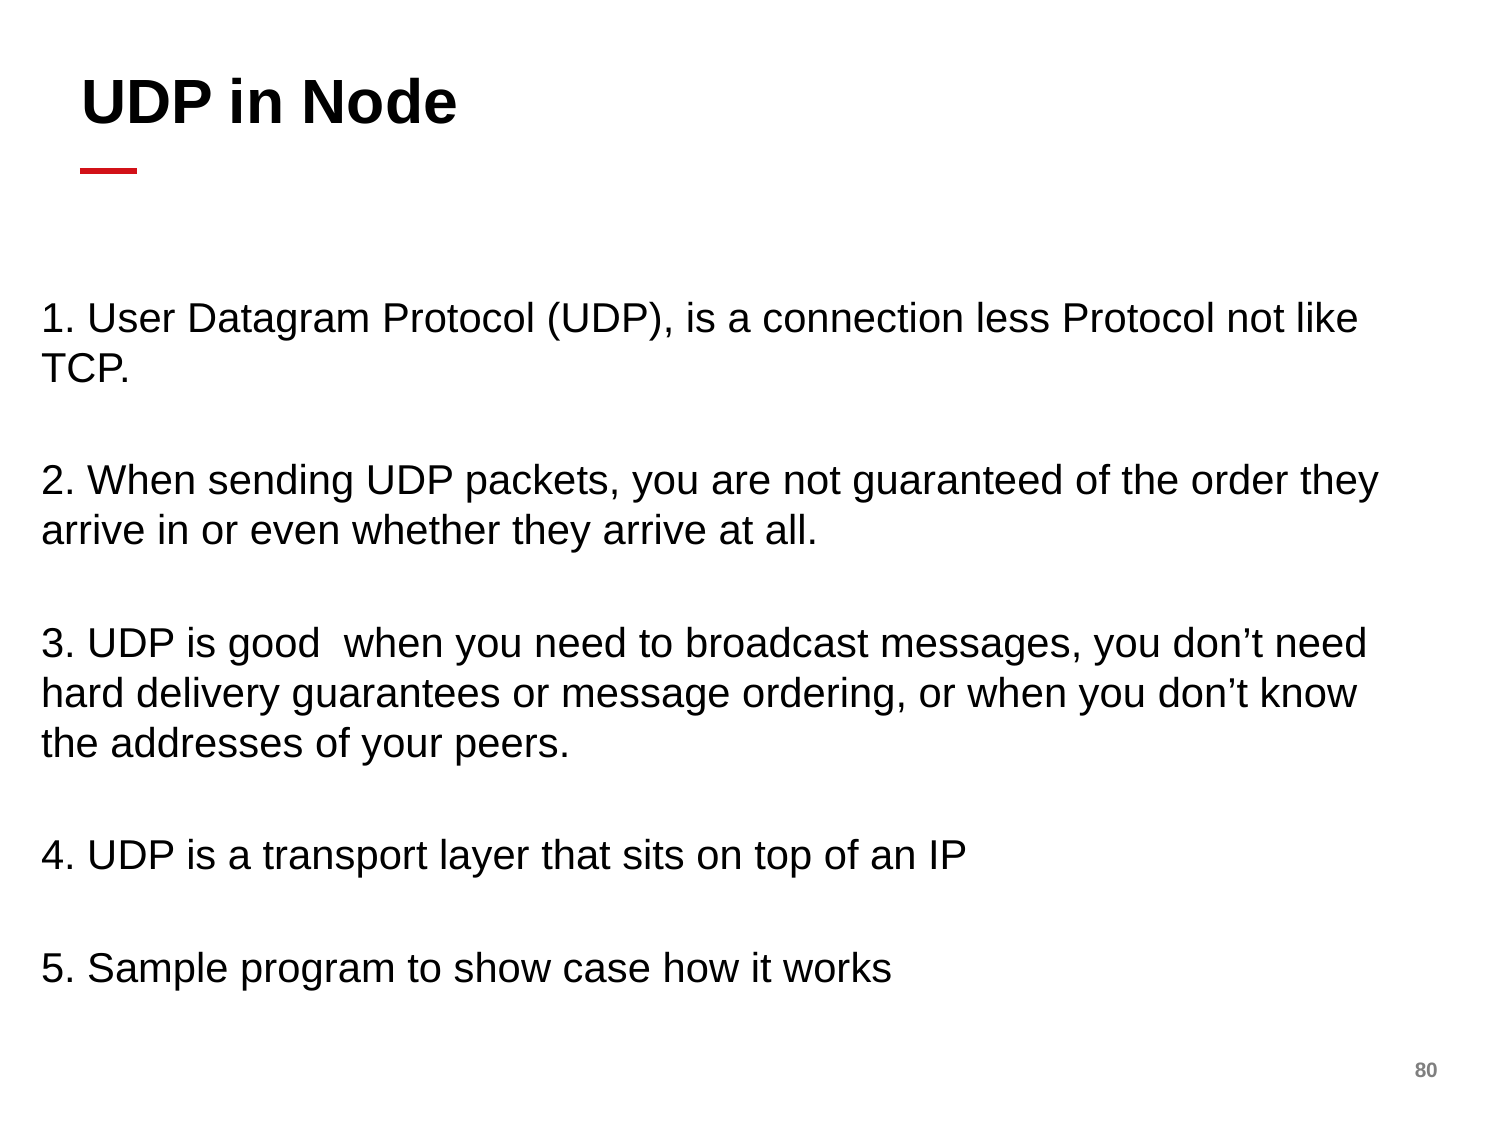

# UDP in Node

1. User Datagram Protocol (UDP), is a connection less Protocol not like TCP.

2. When sending UDP packets, you are not guaranteed of the order they arrive in or even whether they arrive at all.

3. UDP is good  when you need to broadcast messages, you don’t need hard delivery guarantees or message ordering, or when you don’t know the addresses of your peers.

4. UDP is a transport layer that sits on top of an IP

5. Sample program to show case how it works